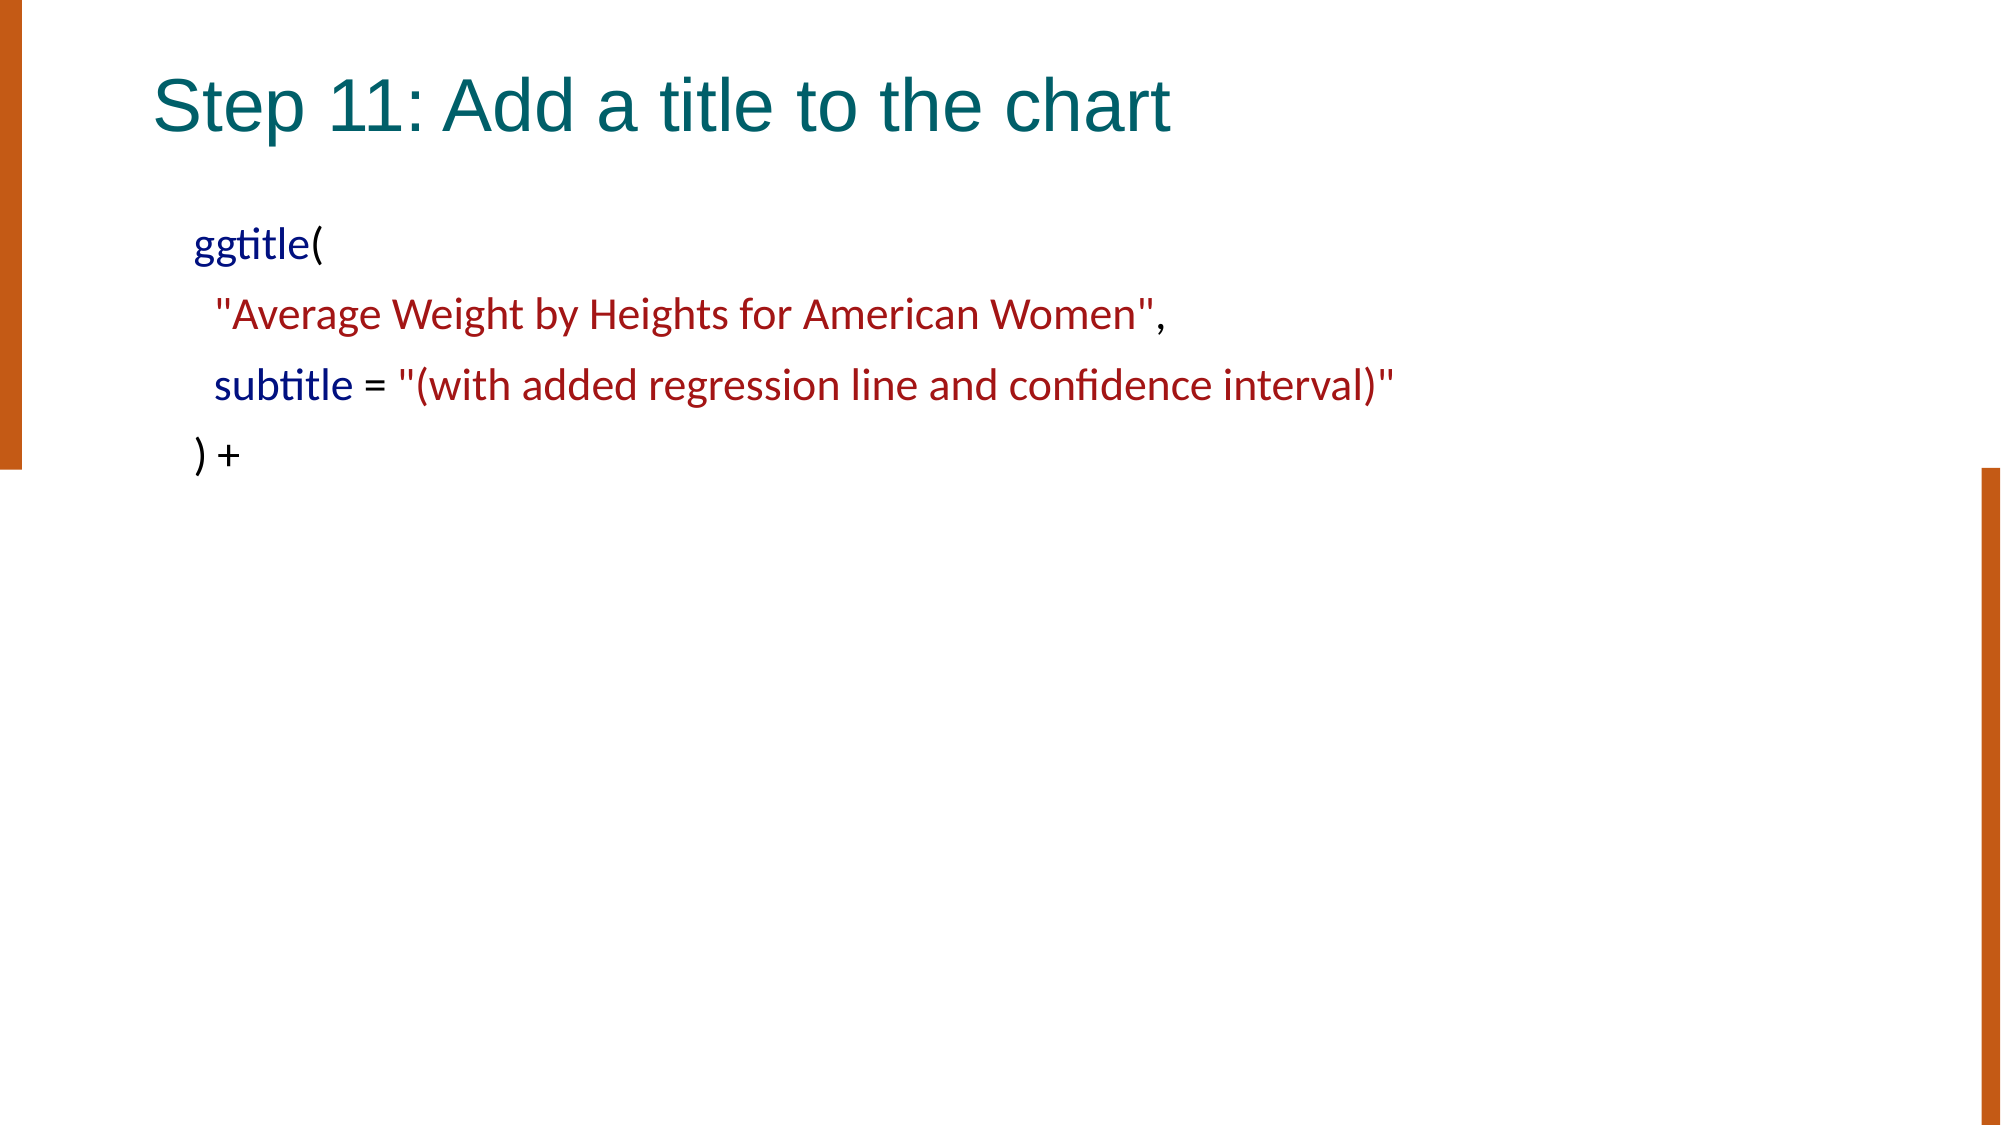

# Step 11: Add a title to the chart
    ggtitle(
      "Average Weight by Heights for American Women",
      subtitle = "(with added regression line and confidence interval)"
    ) +